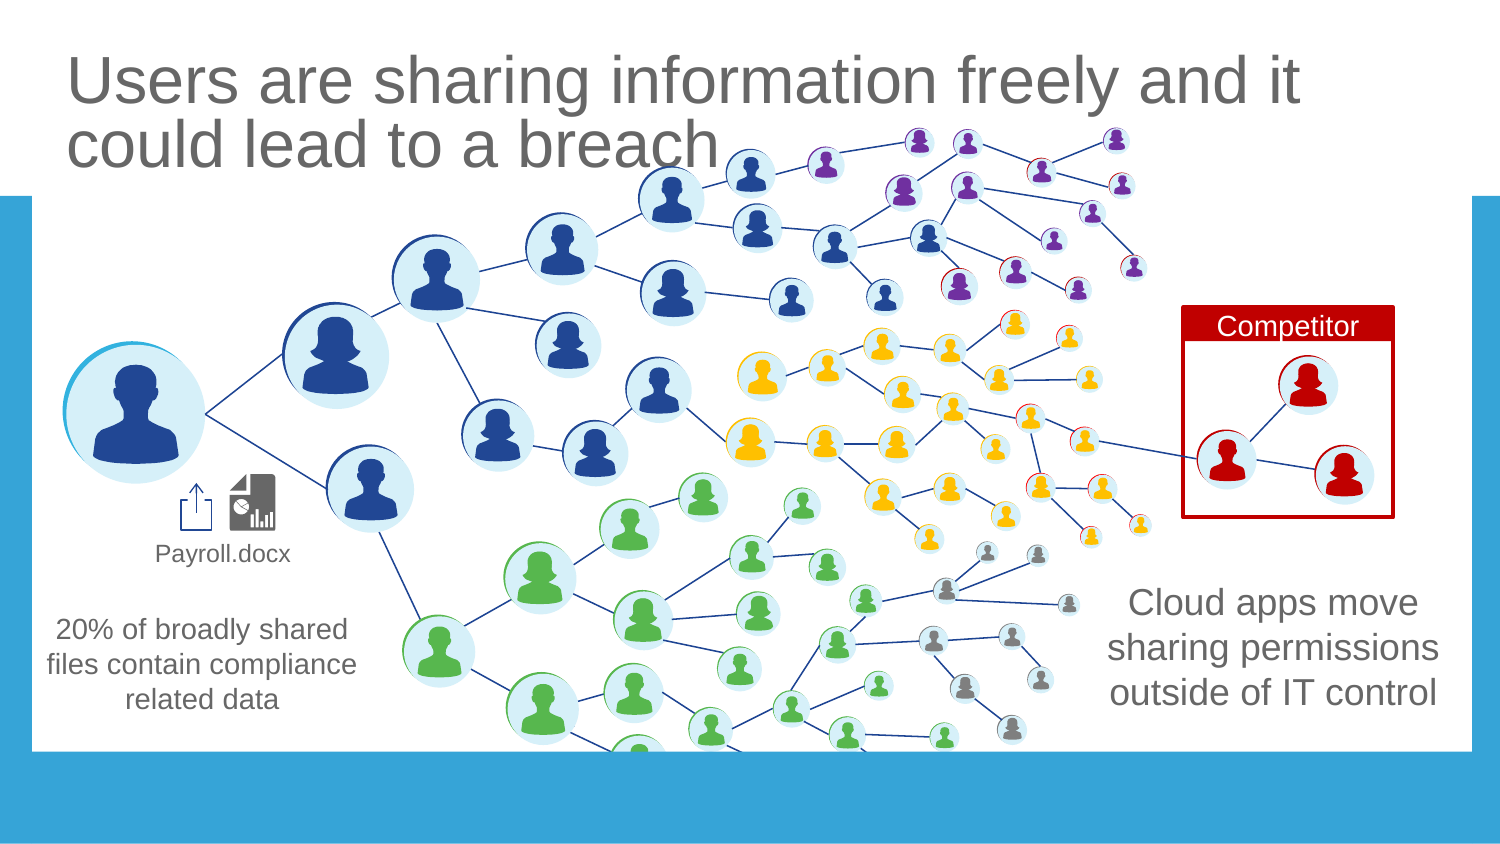

Graphics

Please help us take the concept on this slide and balance the graphics, right now its just brainstormed on a slide.
The key story is to show how quickly users can share a document using between departments with cloud apps. It’s starts with just one or two, but soon hundreds of people have access to the document…whether or not they were supposed to have it in the first place.
It keeps being shared and shared until it ends up shared out to another company show in red right now. Should build from left to right, a few users at a time
We need to include the two text boxes with information somewhere in the slide.
This slide is 75% there, we just need you to help us balance the graphics and keep it in the confines of the provided blue border.

# Users are sharing information freely and it could lead to a breach

Competitor

Payroll.docx

Cloud apps move sharing permissions outside of IT control

20% of broadly shared files contain compliance related data